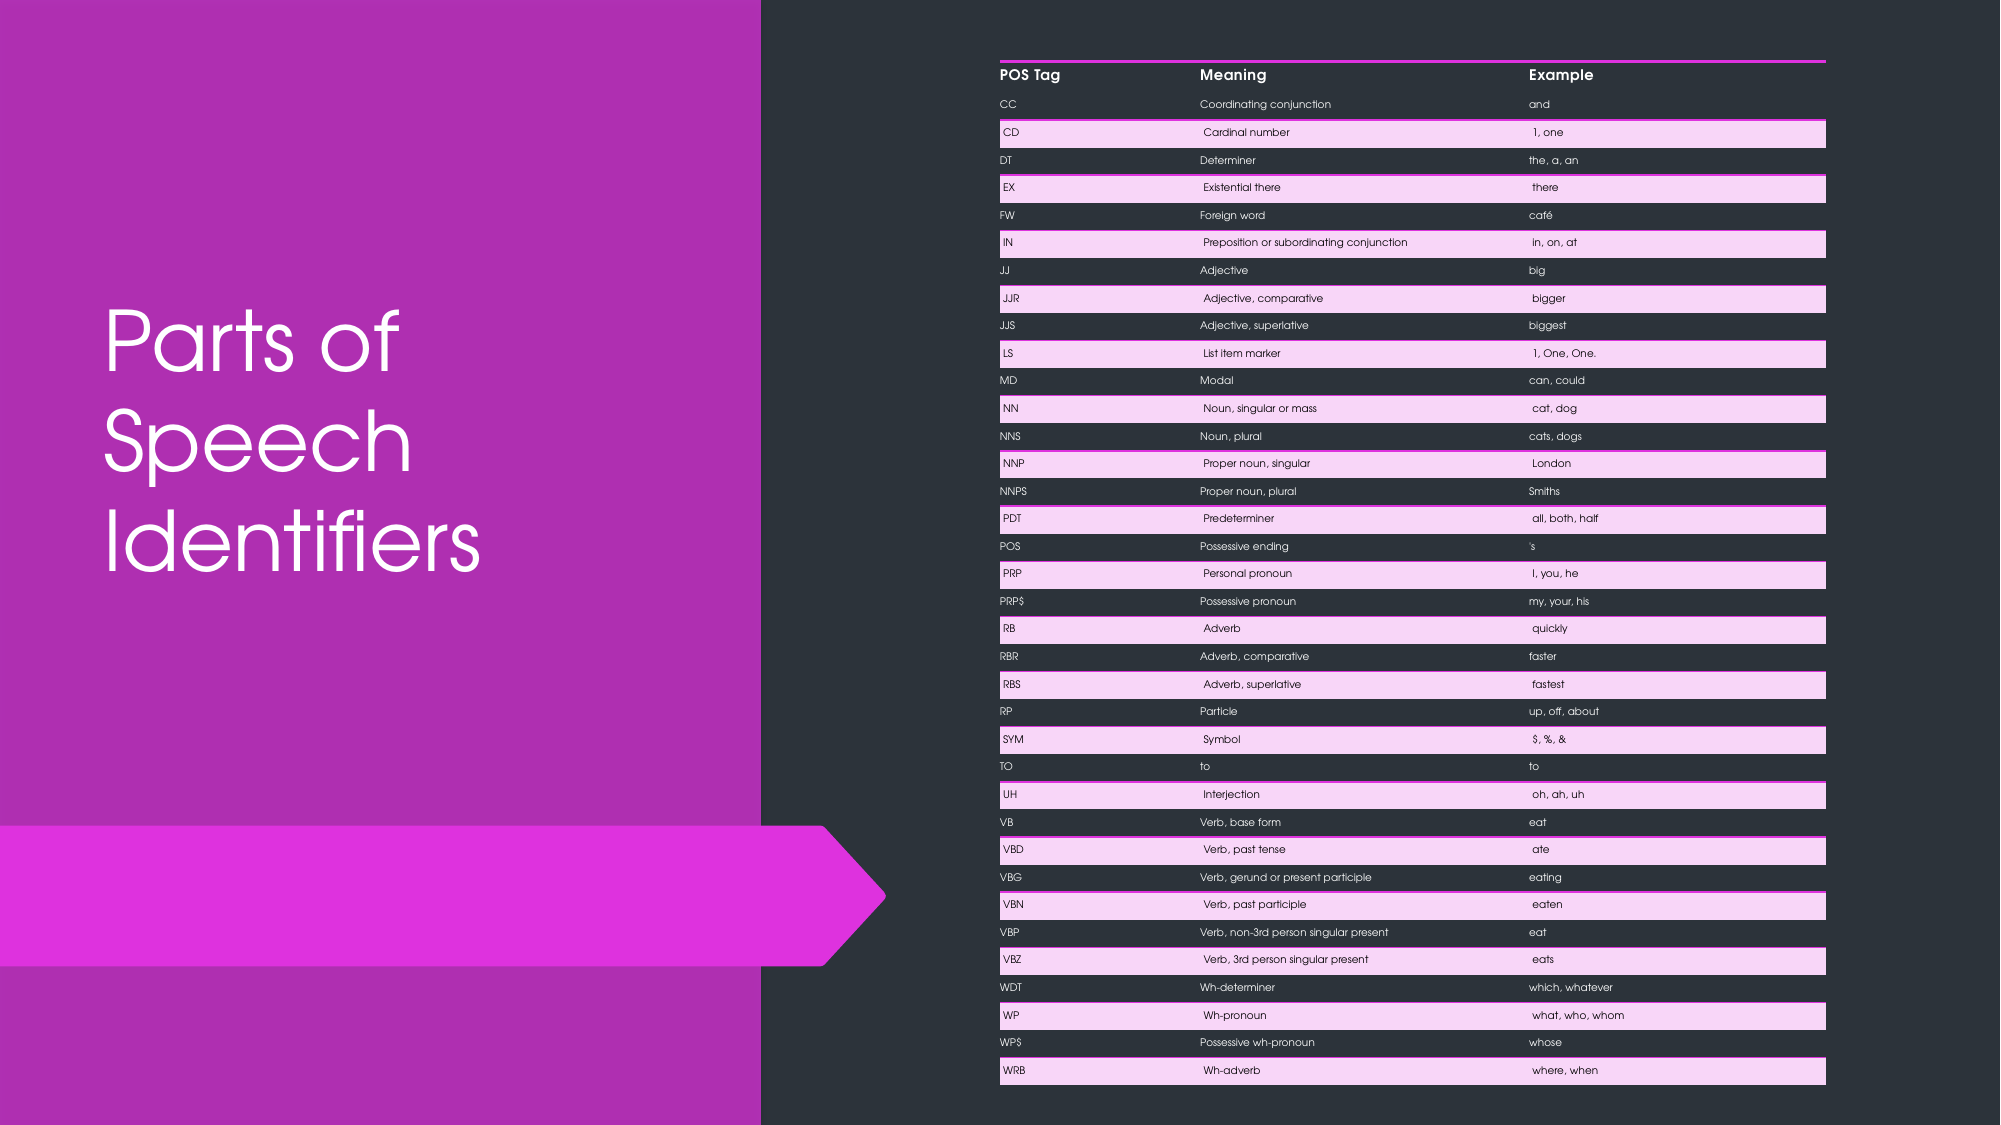

| POS Tag | Meaning | Example |
| --- | --- | --- |
| CC | Coordinating conjunction | and |
| CD | Cardinal number | 1, one |
| DT | Determiner | the, a, an |
| EX | Existential there | there |
| FW | Foreign word | café |
| IN | Preposition or subordinating conjunction | in, on, at |
| JJ | Adjective | big |
| JJR | Adjective, comparative | bigger |
| JJS | Adjective, superlative | biggest |
| LS | List item marker | 1, One, One. |
| MD | Modal | can, could |
| NN | Noun, singular or mass | cat, dog |
| NNS | Noun, plural | cats, dogs |
| NNP | Proper noun, singular | London |
| NNPS | Proper noun, plural | Smiths |
| PDT | Predeterminer | all, both, half |
| POS | Possessive ending | 's |
| PRP | Personal pronoun | I, you, he |
| PRP$ | Possessive pronoun | my, your, his |
| RB | Adverb | quickly |
| RBR | Adverb, comparative | faster |
| RBS | Adverb, superlative | fastest |
| RP | Particle | up, off, about |
| SYM | Symbol | $, %, & |
| TO | to | to |
| UH | Interjection | oh, ah, uh |
| VB | Verb, base form | eat |
| VBD | Verb, past tense | ate |
| VBG | Verb, gerund or present participle | eating |
| VBN | Verb, past participle | eaten |
| VBP | Verb, non-3rd person singular present | eat |
| VBZ | Verb, 3rd person singular present | eats |
| WDT | Wh-determiner | which, whatever |
| WP | Wh-pronoun | what, who, whom |
| WP$ | Possessive wh-pronoun | whose |
| WRB | Wh-adverb | where, when |
# Parts of Speech Identifiers